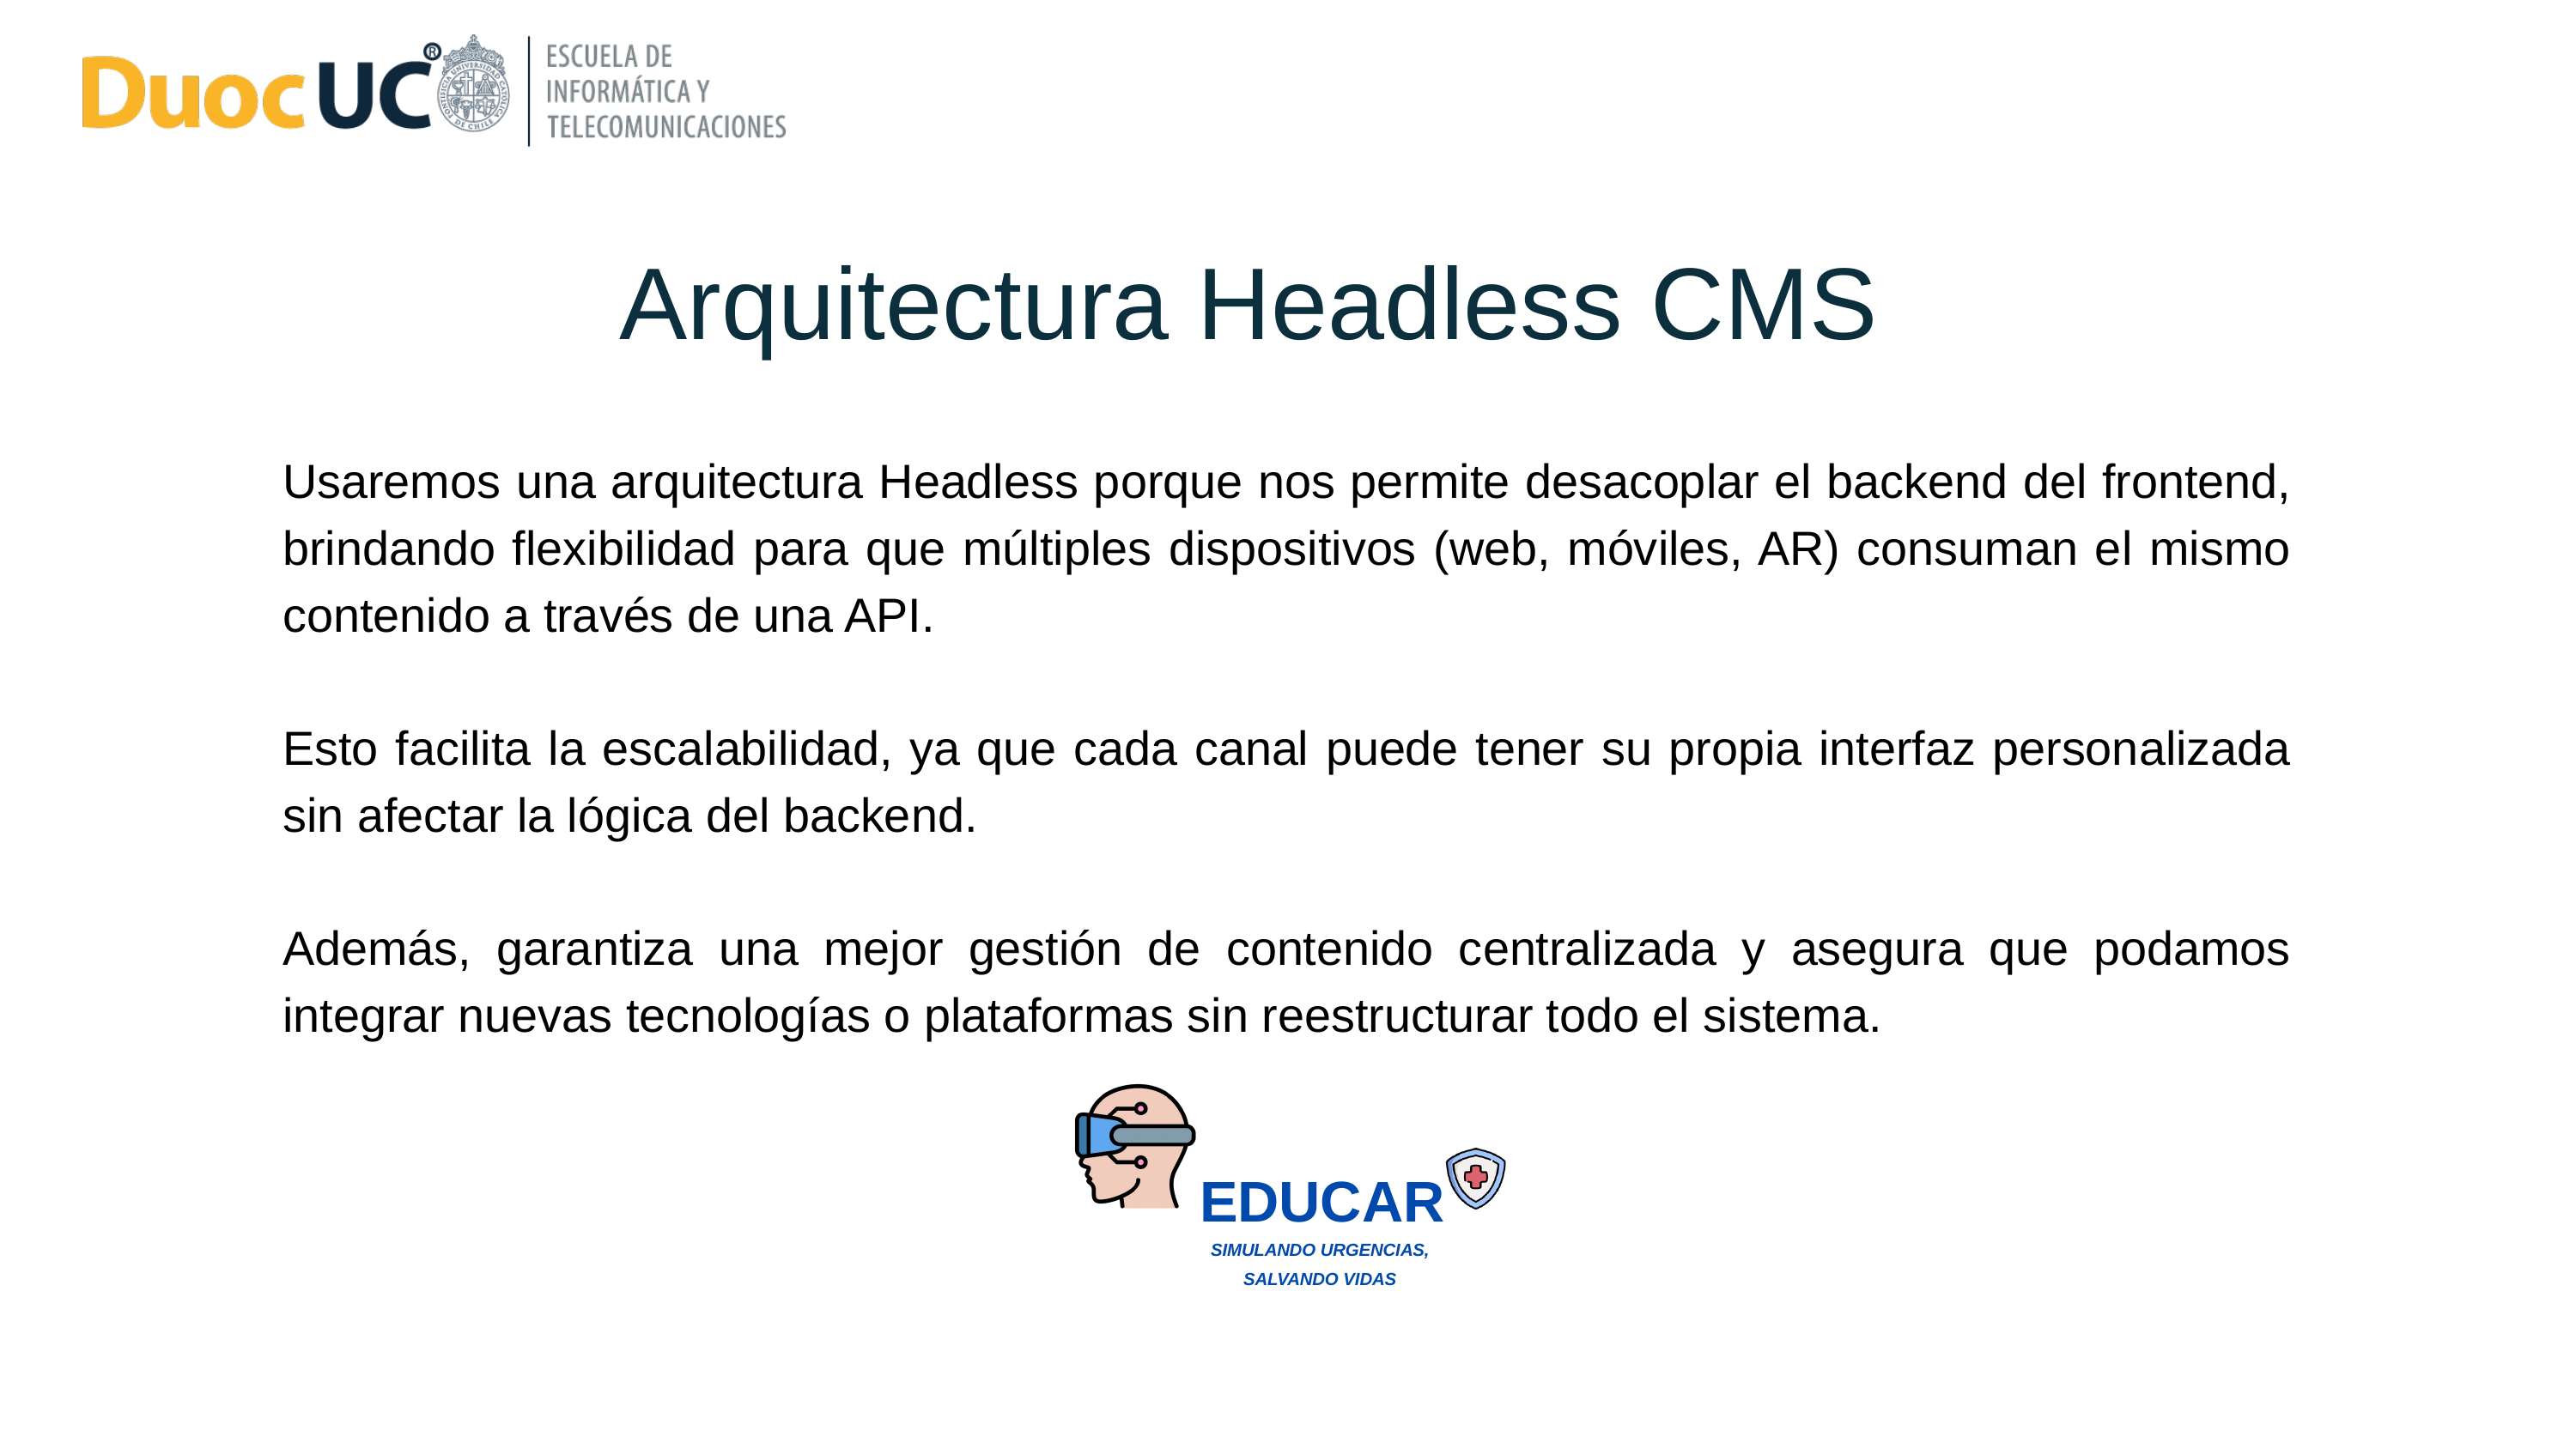

Arquitectura Headless CMS

Usaremos una arquitectura Headless porque nos permite desacoplar el backend del frontend, brindando flexibilidad para que múltiples dispositivos (web, móviles, AR) consuman el mismo contenido a través de una API.

Esto facilita la escalabilidad, ya que cada canal puede tener su propia interfaz personalizada sin afectar la lógica del backend.

Además, garantiza una mejor gestión de contenido centralizada y asegura que podamos integrar nuevas tecnologías o plataformas sin reestructurar todo el sistema.

EDUCAR

SIMULANDO URGENCIAS, SALVANDO VIDAS